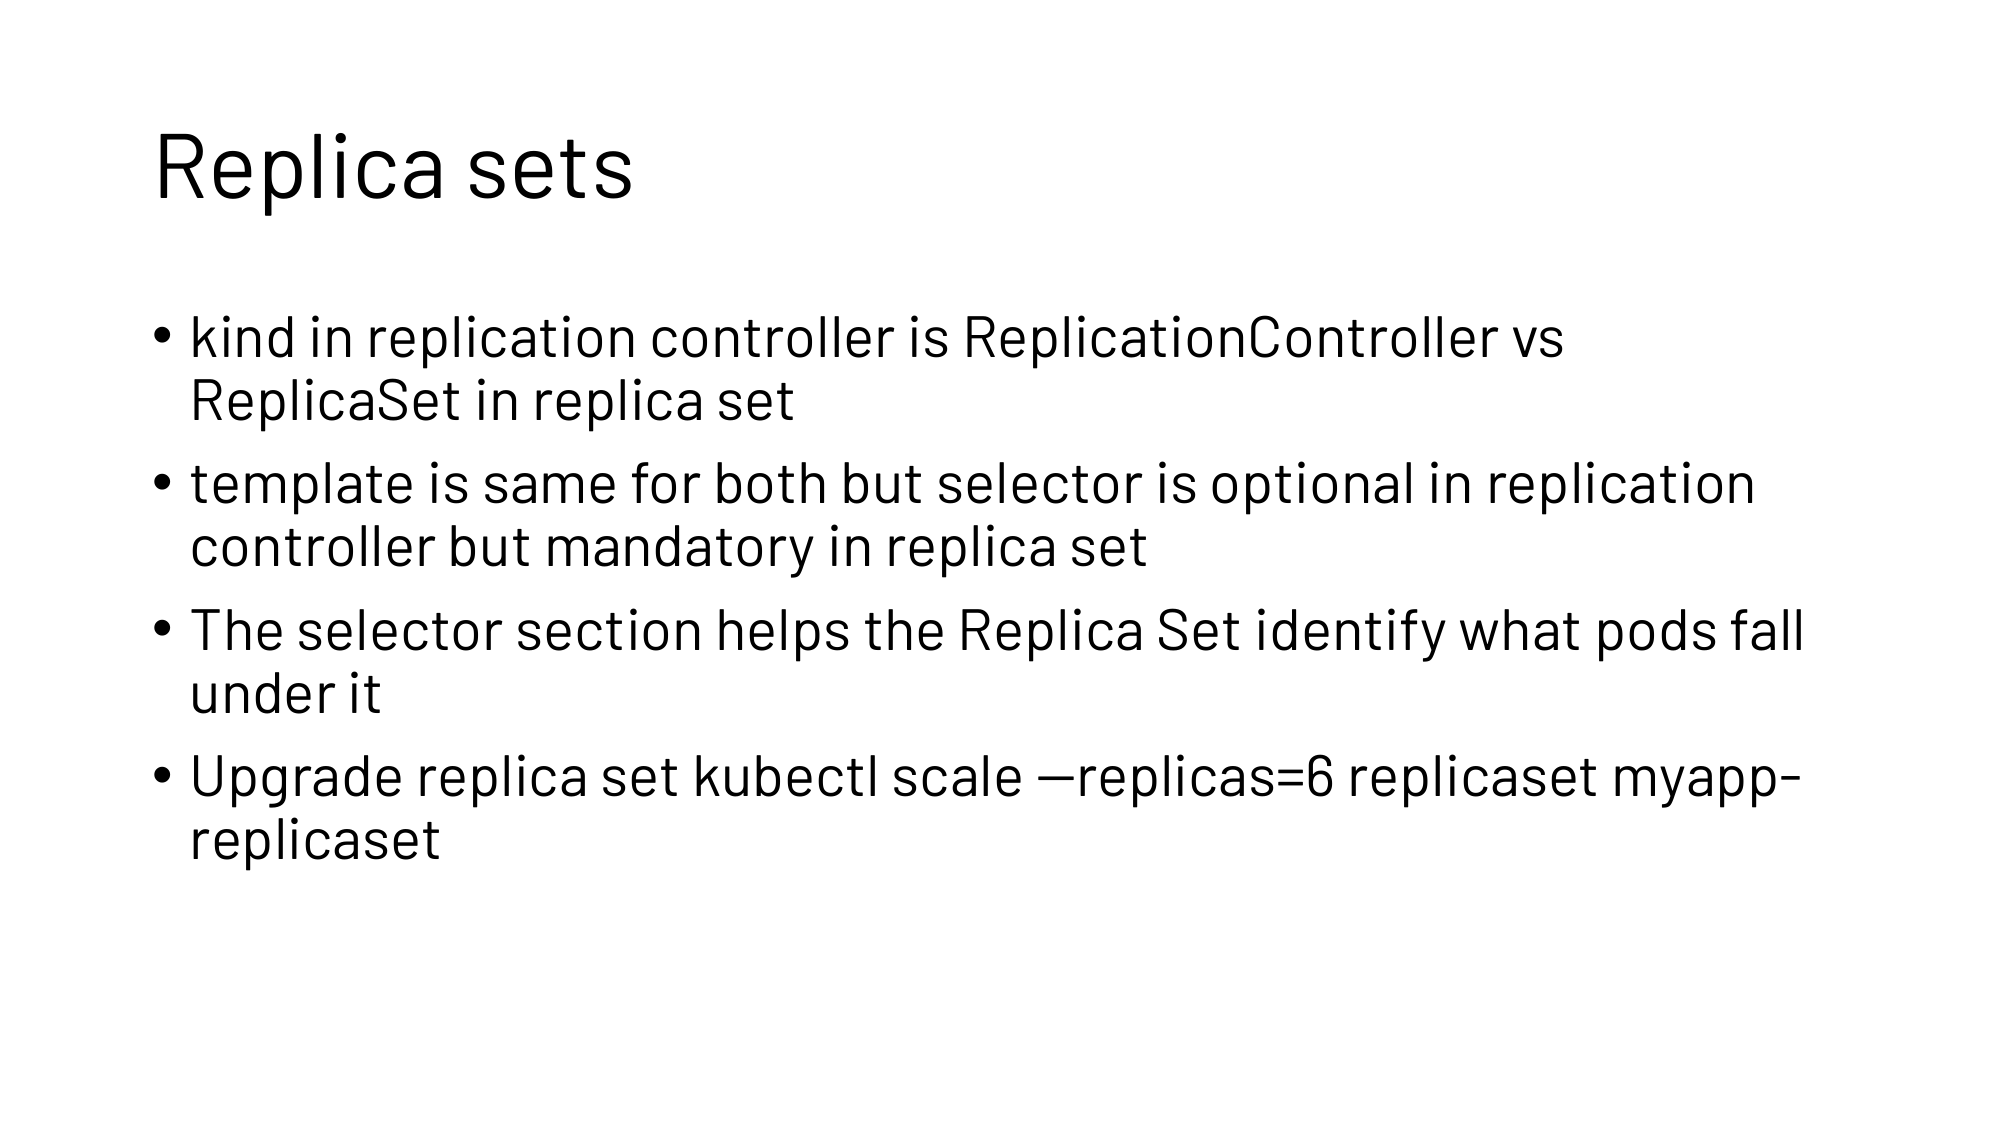

# Replica sets
kind in replication controller is ReplicationController vs ReplicaSet in replica set
template is same for both but selector is optional in replication controller but mandatory in replica set
The selector section helps the Replica Set identify what pods fall under it
Upgrade replica set kubectl scale --replicas=6 replicaset myapp-replicaset